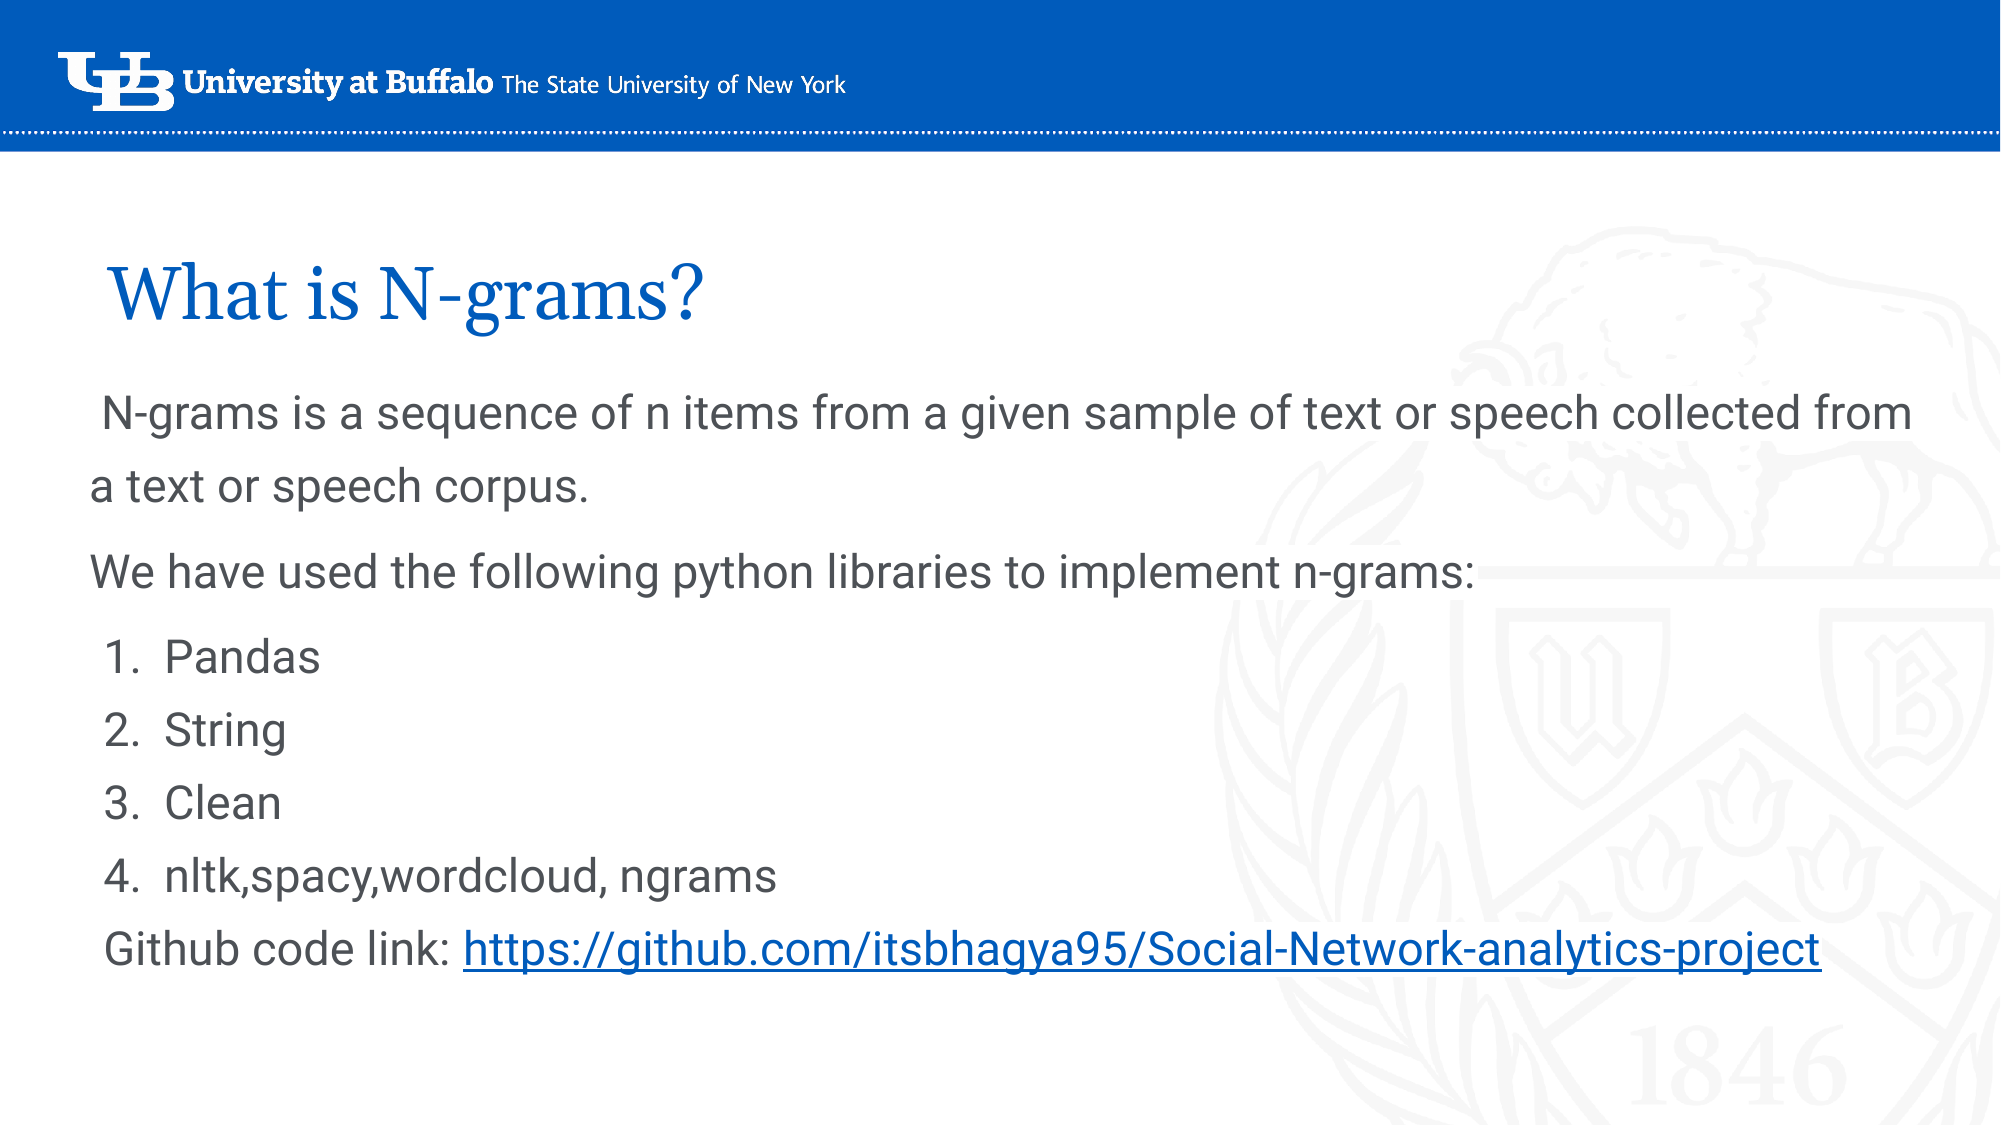

# What is N-grams?
 N-grams is a sequence of n items from a given sample of text or speech collected from a text or speech corpus.
We have used the following python libraries to implement n-grams:
Pandas
String
Clean
nltk,spacy,wordcloud, ngrams
Github code link: https://github.com/itsbhagya95/Social-Network-analytics-project